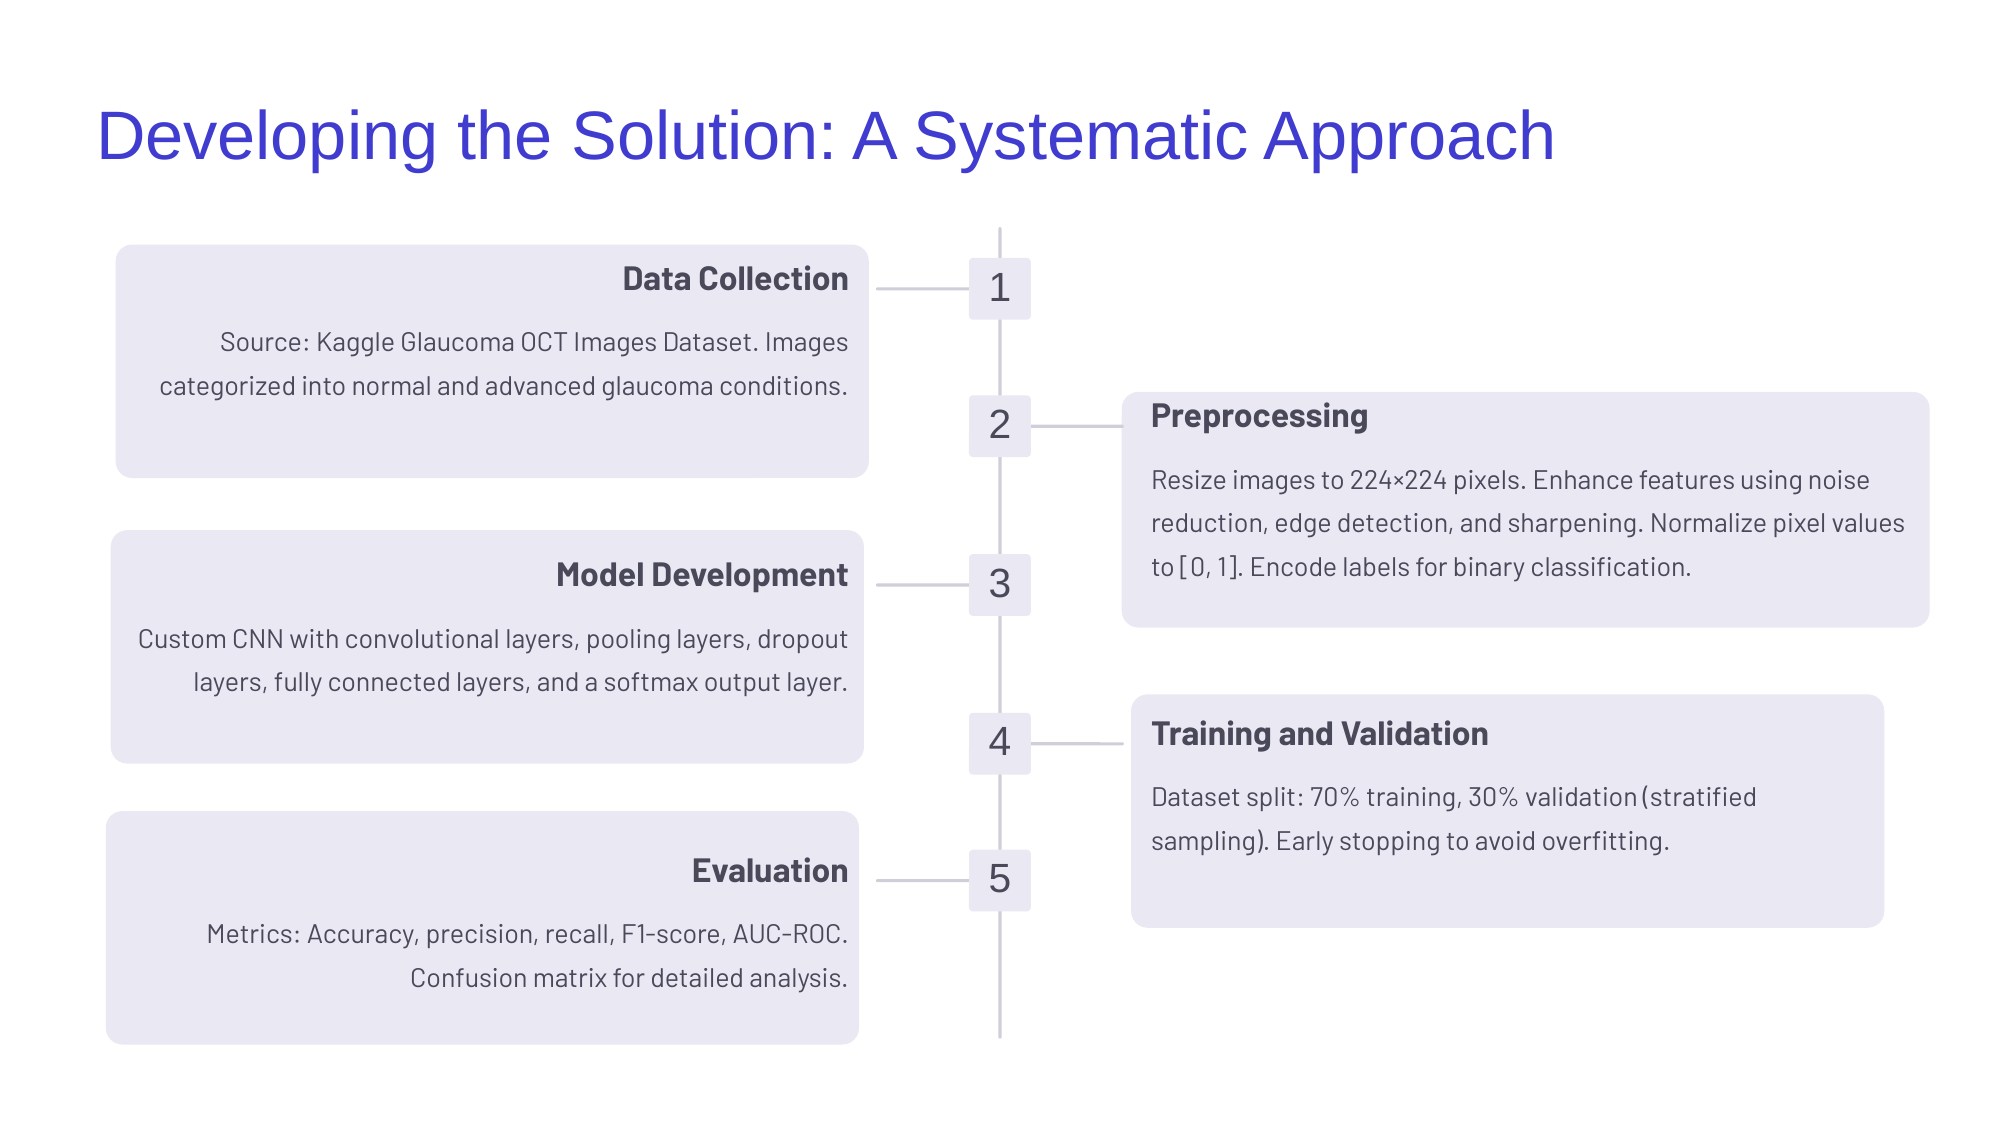

Developing the Solution: A Systematic Approach

Data Collection

1

Source: Kaggle Glaucoma OCT Images Dataset. Images categorized into normal and advanced glaucoma conditions.

Preprocessing

2

Resize images to 224×224 pixels. Enhance features using noise reduction, edge detection, and sharpening. Normalize pixel values to [0, 1]. Encode labels for binary classification.

Model Development

3

Custom CNN with convolutional layers, pooling layers, dropout layers, fully connected layers, and a softmax output layer.

Training and Validation

4

Dataset split: 70% training, 30% validation (stratified sampling). Early stopping to avoid overfitting.

Evaluation

5

Metrics: Accuracy, precision, recall, F1-score, AUC-ROC. Confusion matrix for detailed analysis.